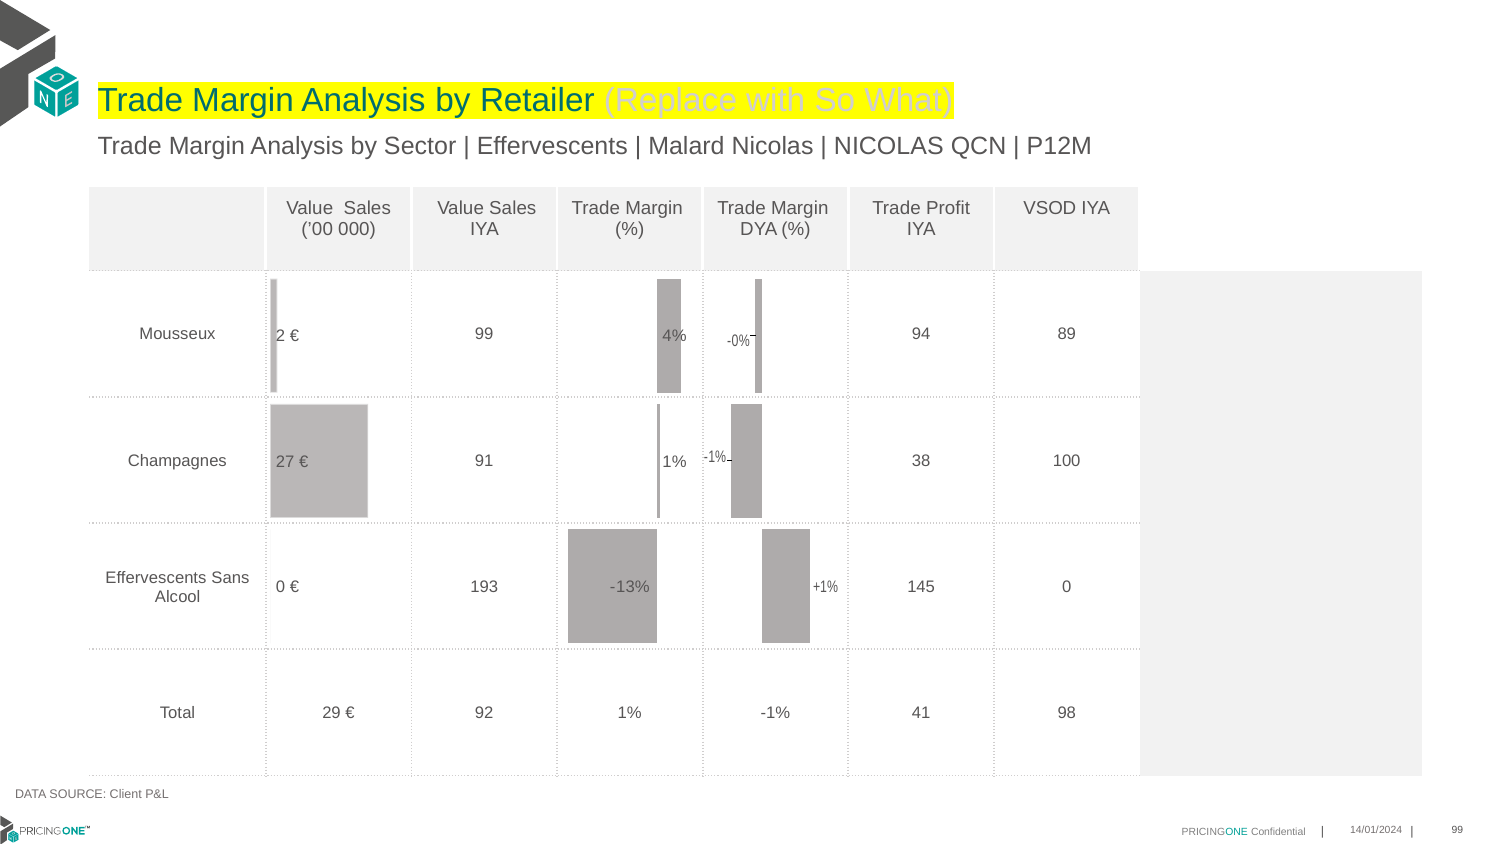

# Trade Margin Analysis by Retailer (Replace with So What)
Trade Margin Analysis by Sector | Effervescents | Malard Nicolas | NICOLAS QCN | P12M
|  | Value Sales (’00 000) | Value Sales IYA | Trade Margin (%) | Trade Margin DYA (%) | Trade Profit IYA | VSOD IYA |  |
| --- | --- | --- | --- | --- | --- | --- | --- |
| Mousseux |  | 99 |  |  | 94 | 89 |  |
| Champagnes |  | 91 |  |  | 38 | 100 |  |
| Effervescents Sans Alcool |  | 193 |  |  | 145 | 0 |  |
| Total | 29 € | 92 | 1% | -1% | 41 | 98 |  |

### Chart

| Category | Trade Margin DYA |
|---|---|
| Mousseux | -0.001921880122061341 |
| Champagnes | -0.008197431539438943 |
| Effervescents Sans Alcool | 0.012608858207606405 |
| None | None |

### Chart

| Category | Trade Margin % |
|---|---|
| Mousseux | 0.036 |
| Champagnes | 0.0058 |
| Effervescents Sans Alcool | -0.1313 |
| None | None |

### Chart

| Category | Value Sales |
|---|---|
| Mousseux | 2.0 |
| Champagnes | 27.0 |
| Effervescents Sans Alcool | 0.0 |
| None | None |
DATA SOURCE: Client P&L

14/01/2024
99